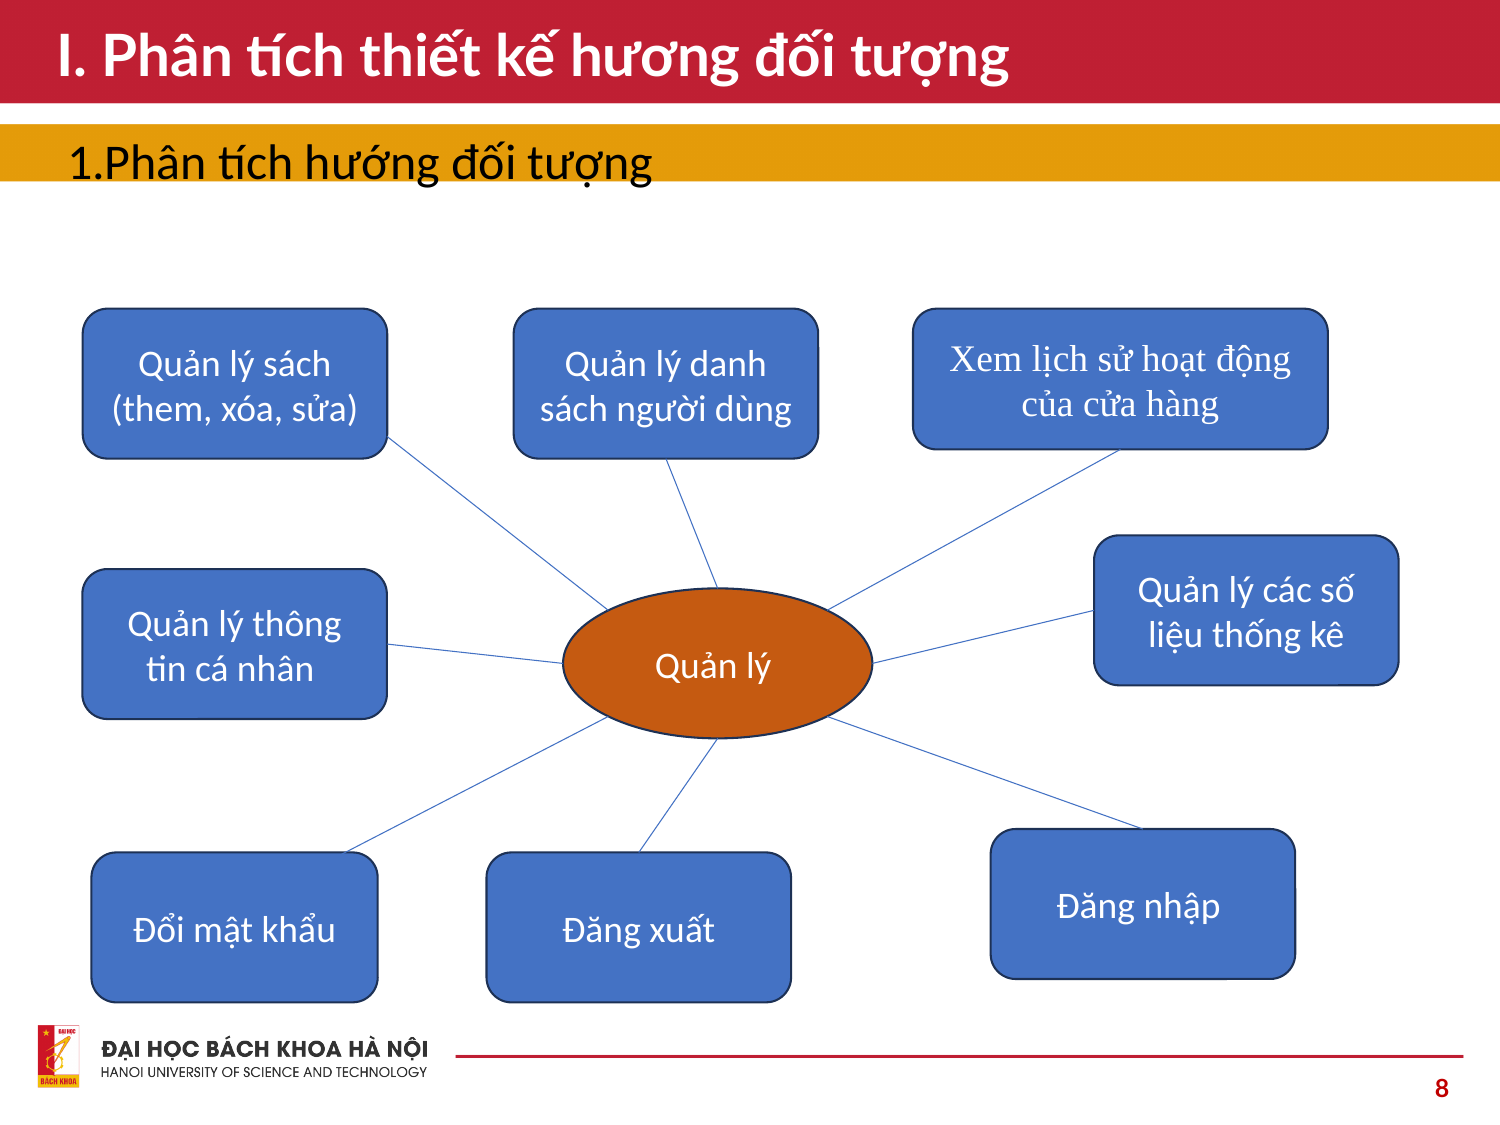

# I. Phân tích thiết kế hương đối tượng
1.Phân tích hướng đối tượng
Quản lý sách
(them, xóa, sửa)
Quản lý danh sách người dùng
Xem lịch sử hoạt động của cửa hàng
Quản lý các số liệu thống kê
Quản lý thông tin cá nhân
Quản lý
Đăng nhập
Đổi mật khẩu
Đăng xuất
8